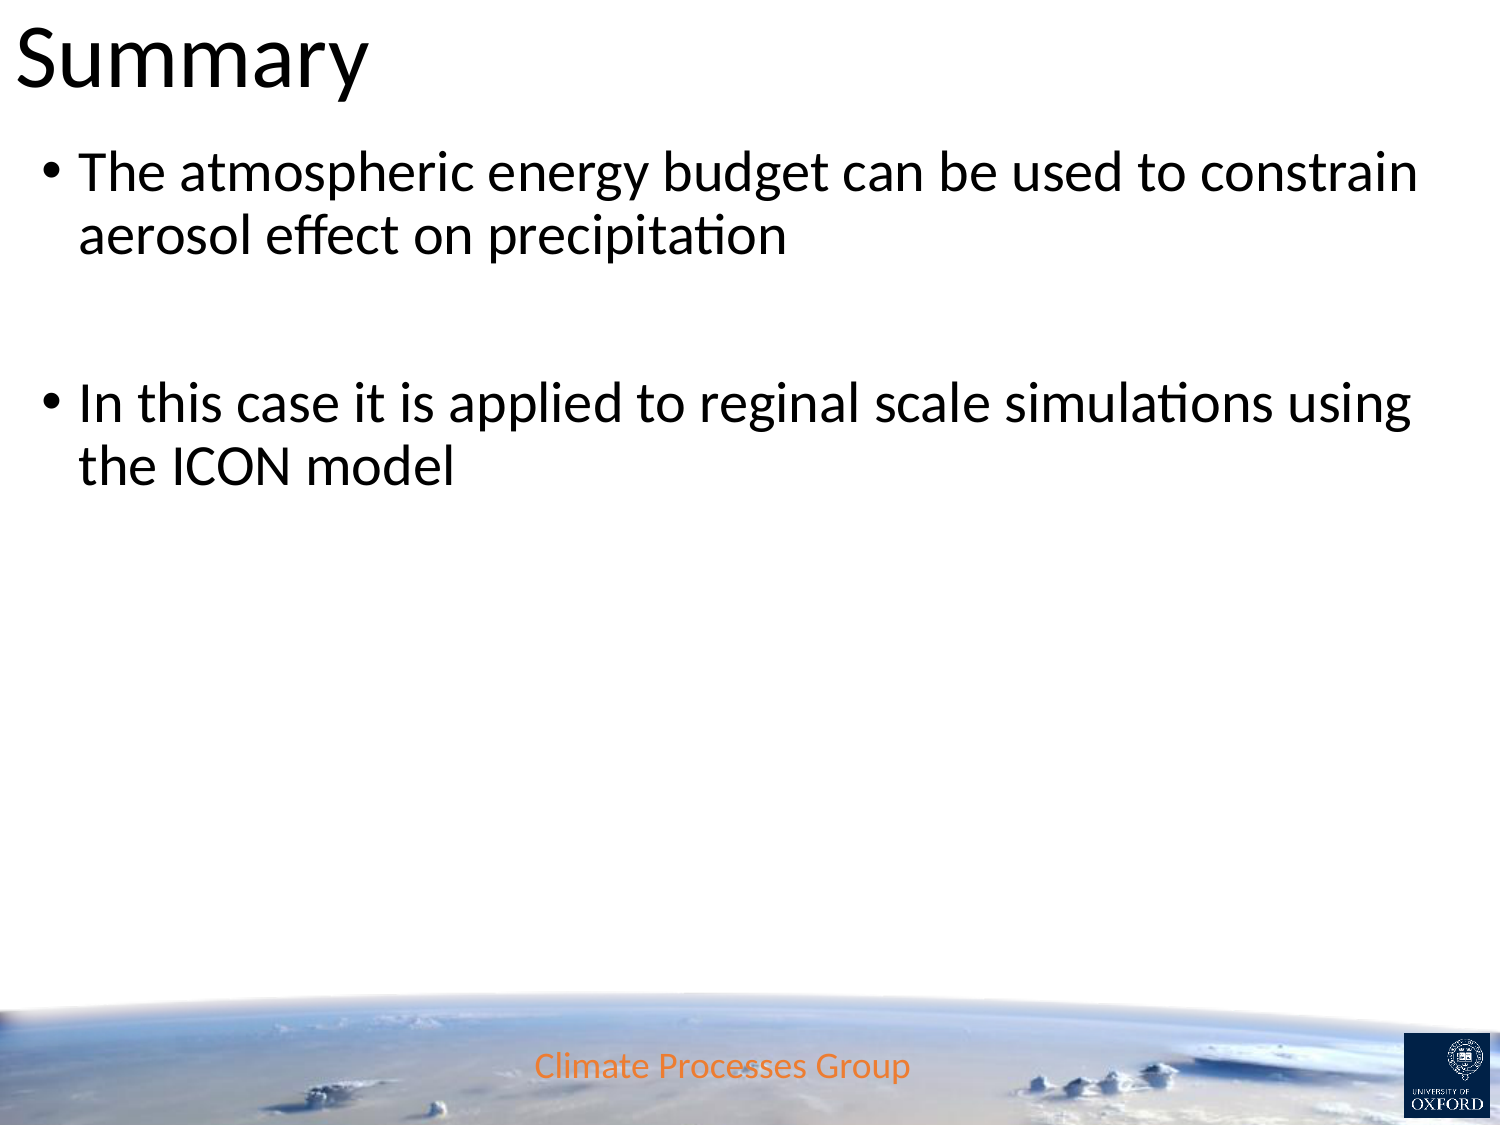

# Summary
The atmospheric energy budget can be used to constrain aerosol effect on precipitation

In this case it is applied to reginal scale simulations using the ICON model